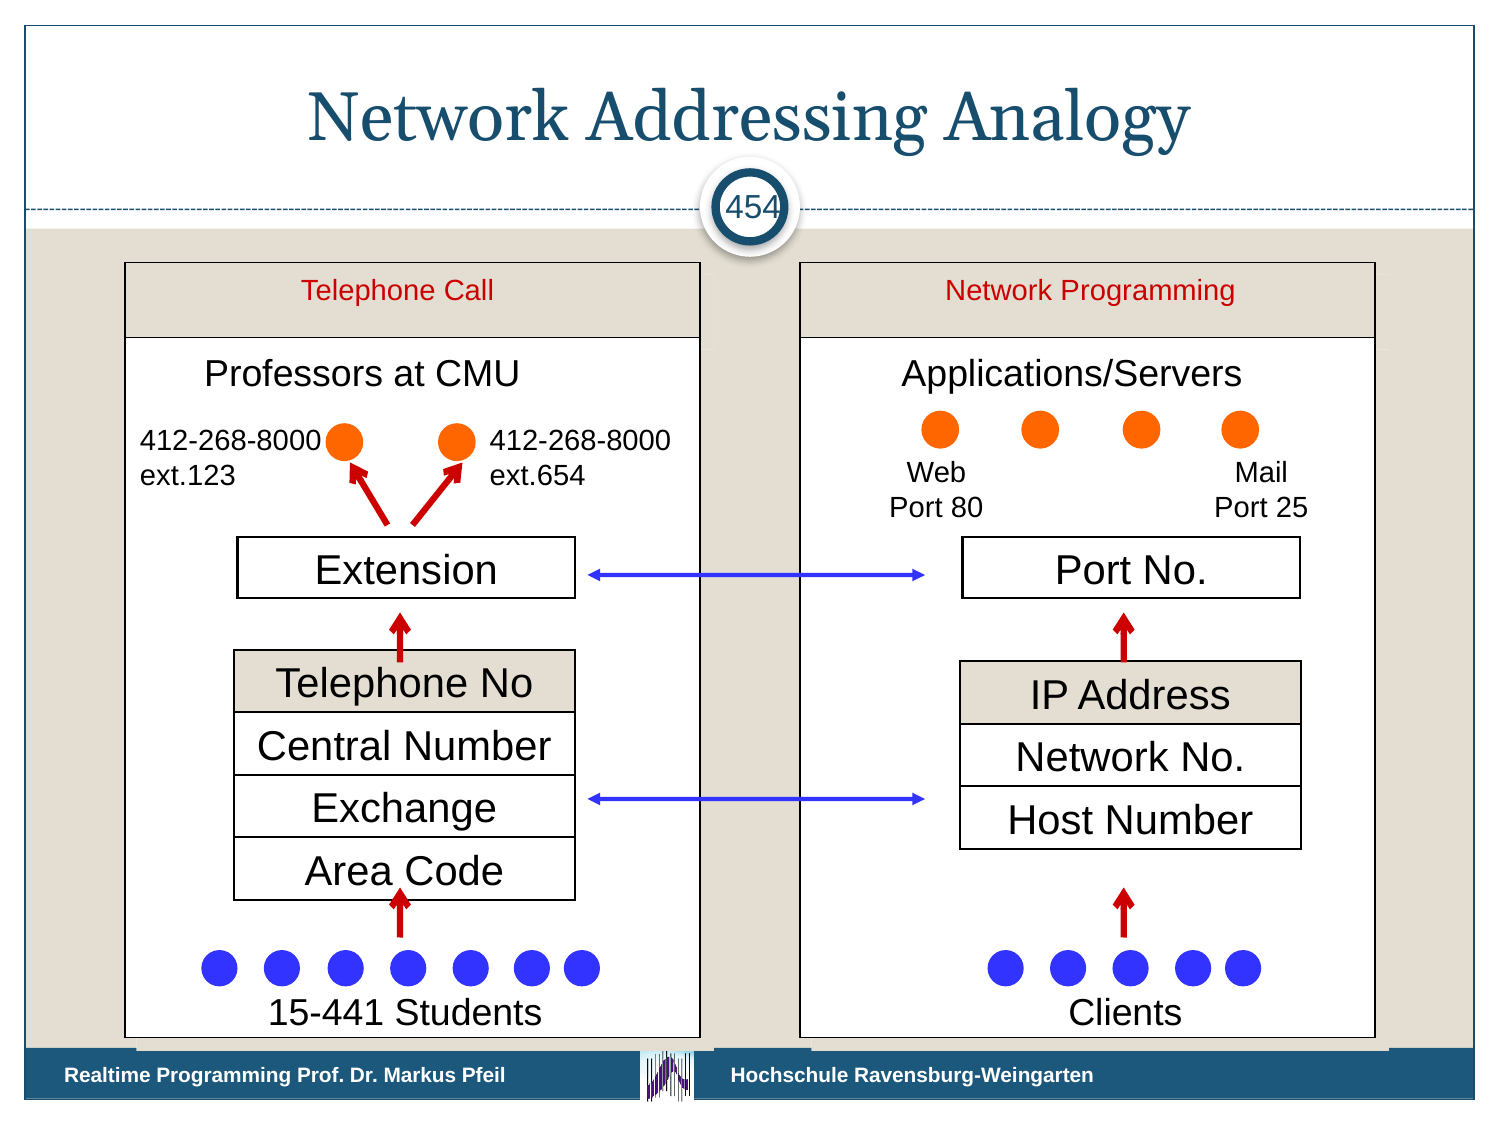

# Network Addressing Analogy
454

Telephone Call
Network Programming

Professors at CMU
Applications/Servers

412-268-8000 ext.123
412-268-8000 ext.654
Web
Port 80
Mail
Port 25

Extension
Port No.

Telephone No
IP Address
Central Number
Network No.
Exchange
Host Number

Area Code

15-441 Students
Clients
Realtime Programming Prof. Dr. Markus Pfeil